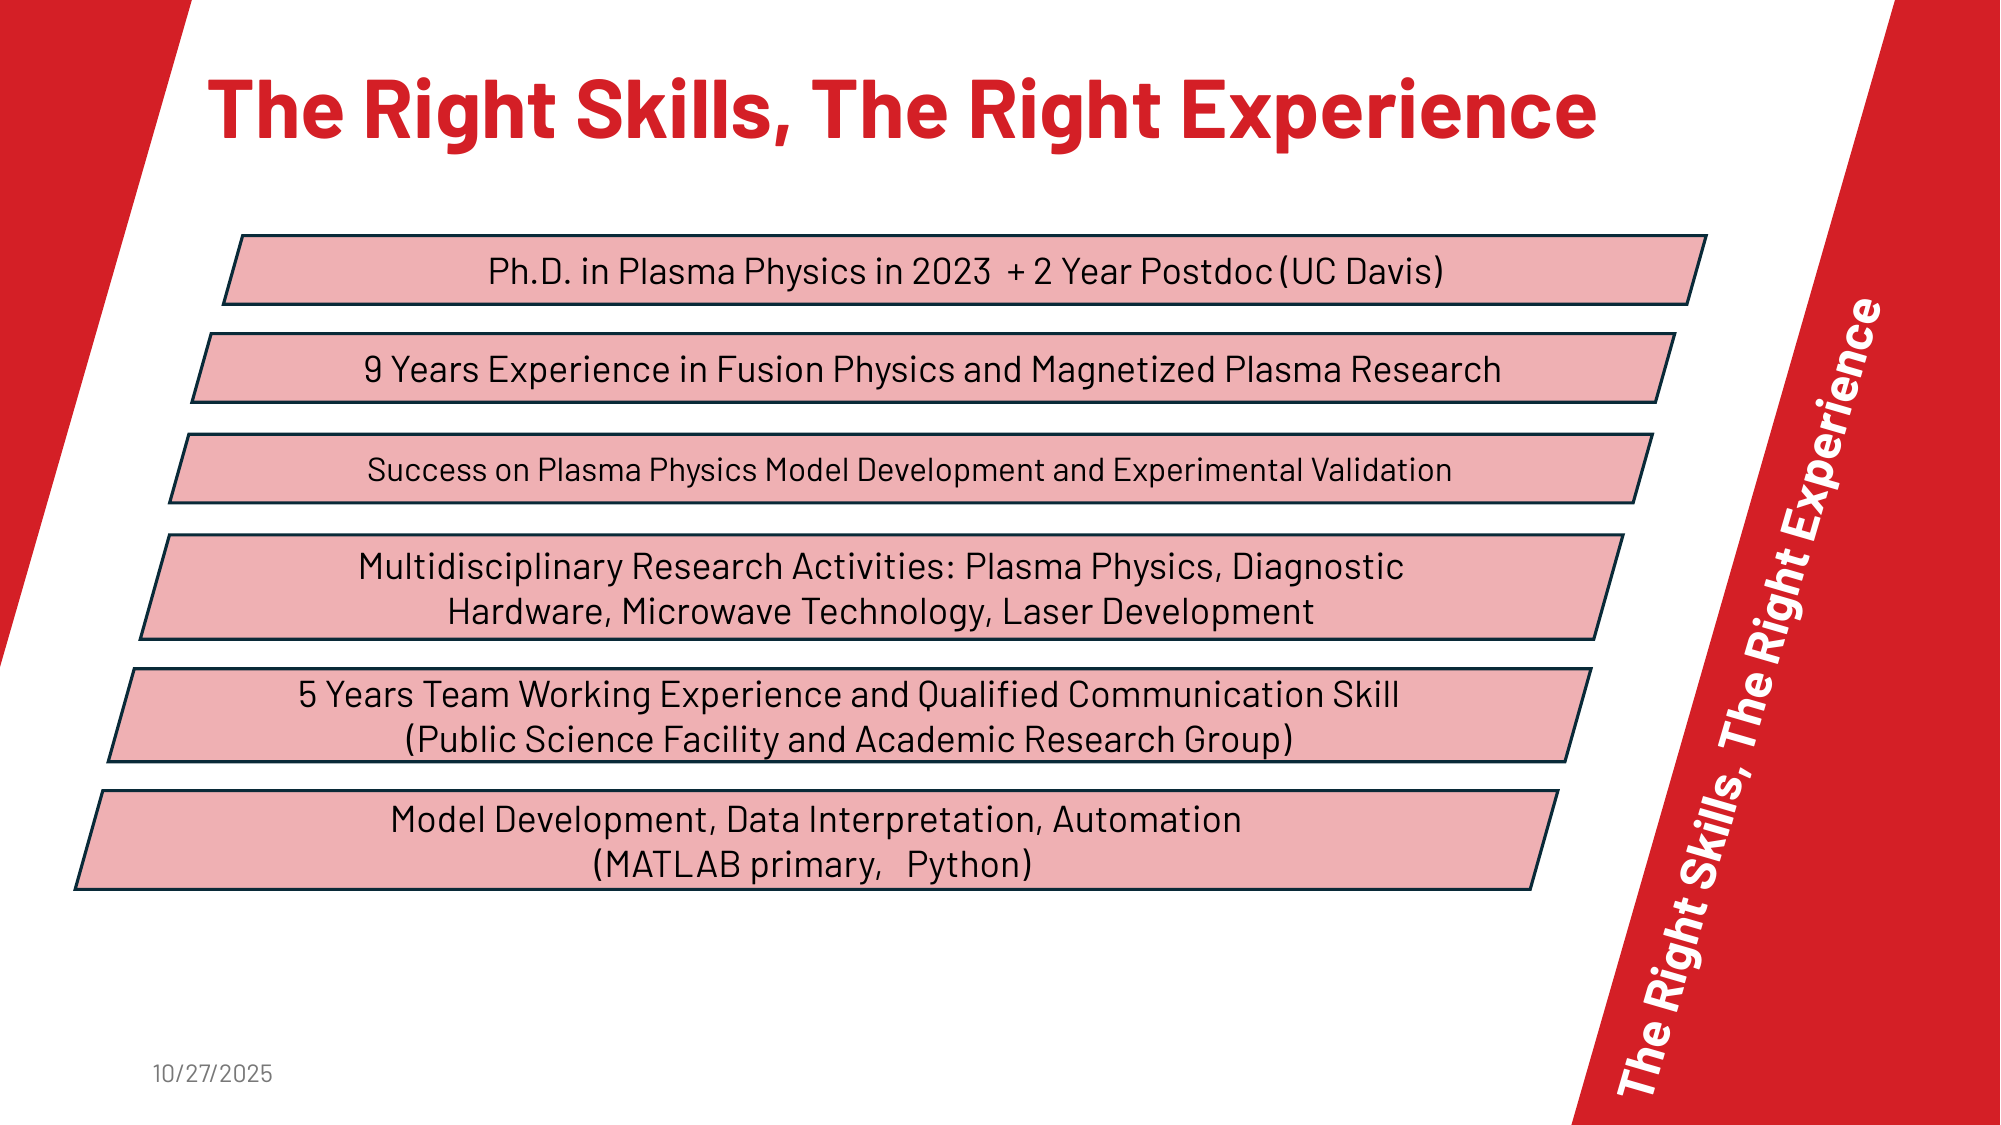

The Right Skills, The Right Experience
Ph.D. in Plasma Physics in 2023  + 2 Year Postdoc (UC Davis)
9 Years Experience in Fusion Physics and Magnetized Plasma Research
Success on Plasma Physics Model Development and Experimental Validation
Multidisciplinary Research Activities: Plasma Physics, Diagnostic Hardware, Microwave Technology, Laser Development
The Right Skills, The Right Experience
5 Years Team Working Experience and Qualified Communication Skill
(Public Science Facility and Academic Research Group)
Model Development, Data Interpretation, Automation
(MATLAB primary,   Python)
10/27/2025
19